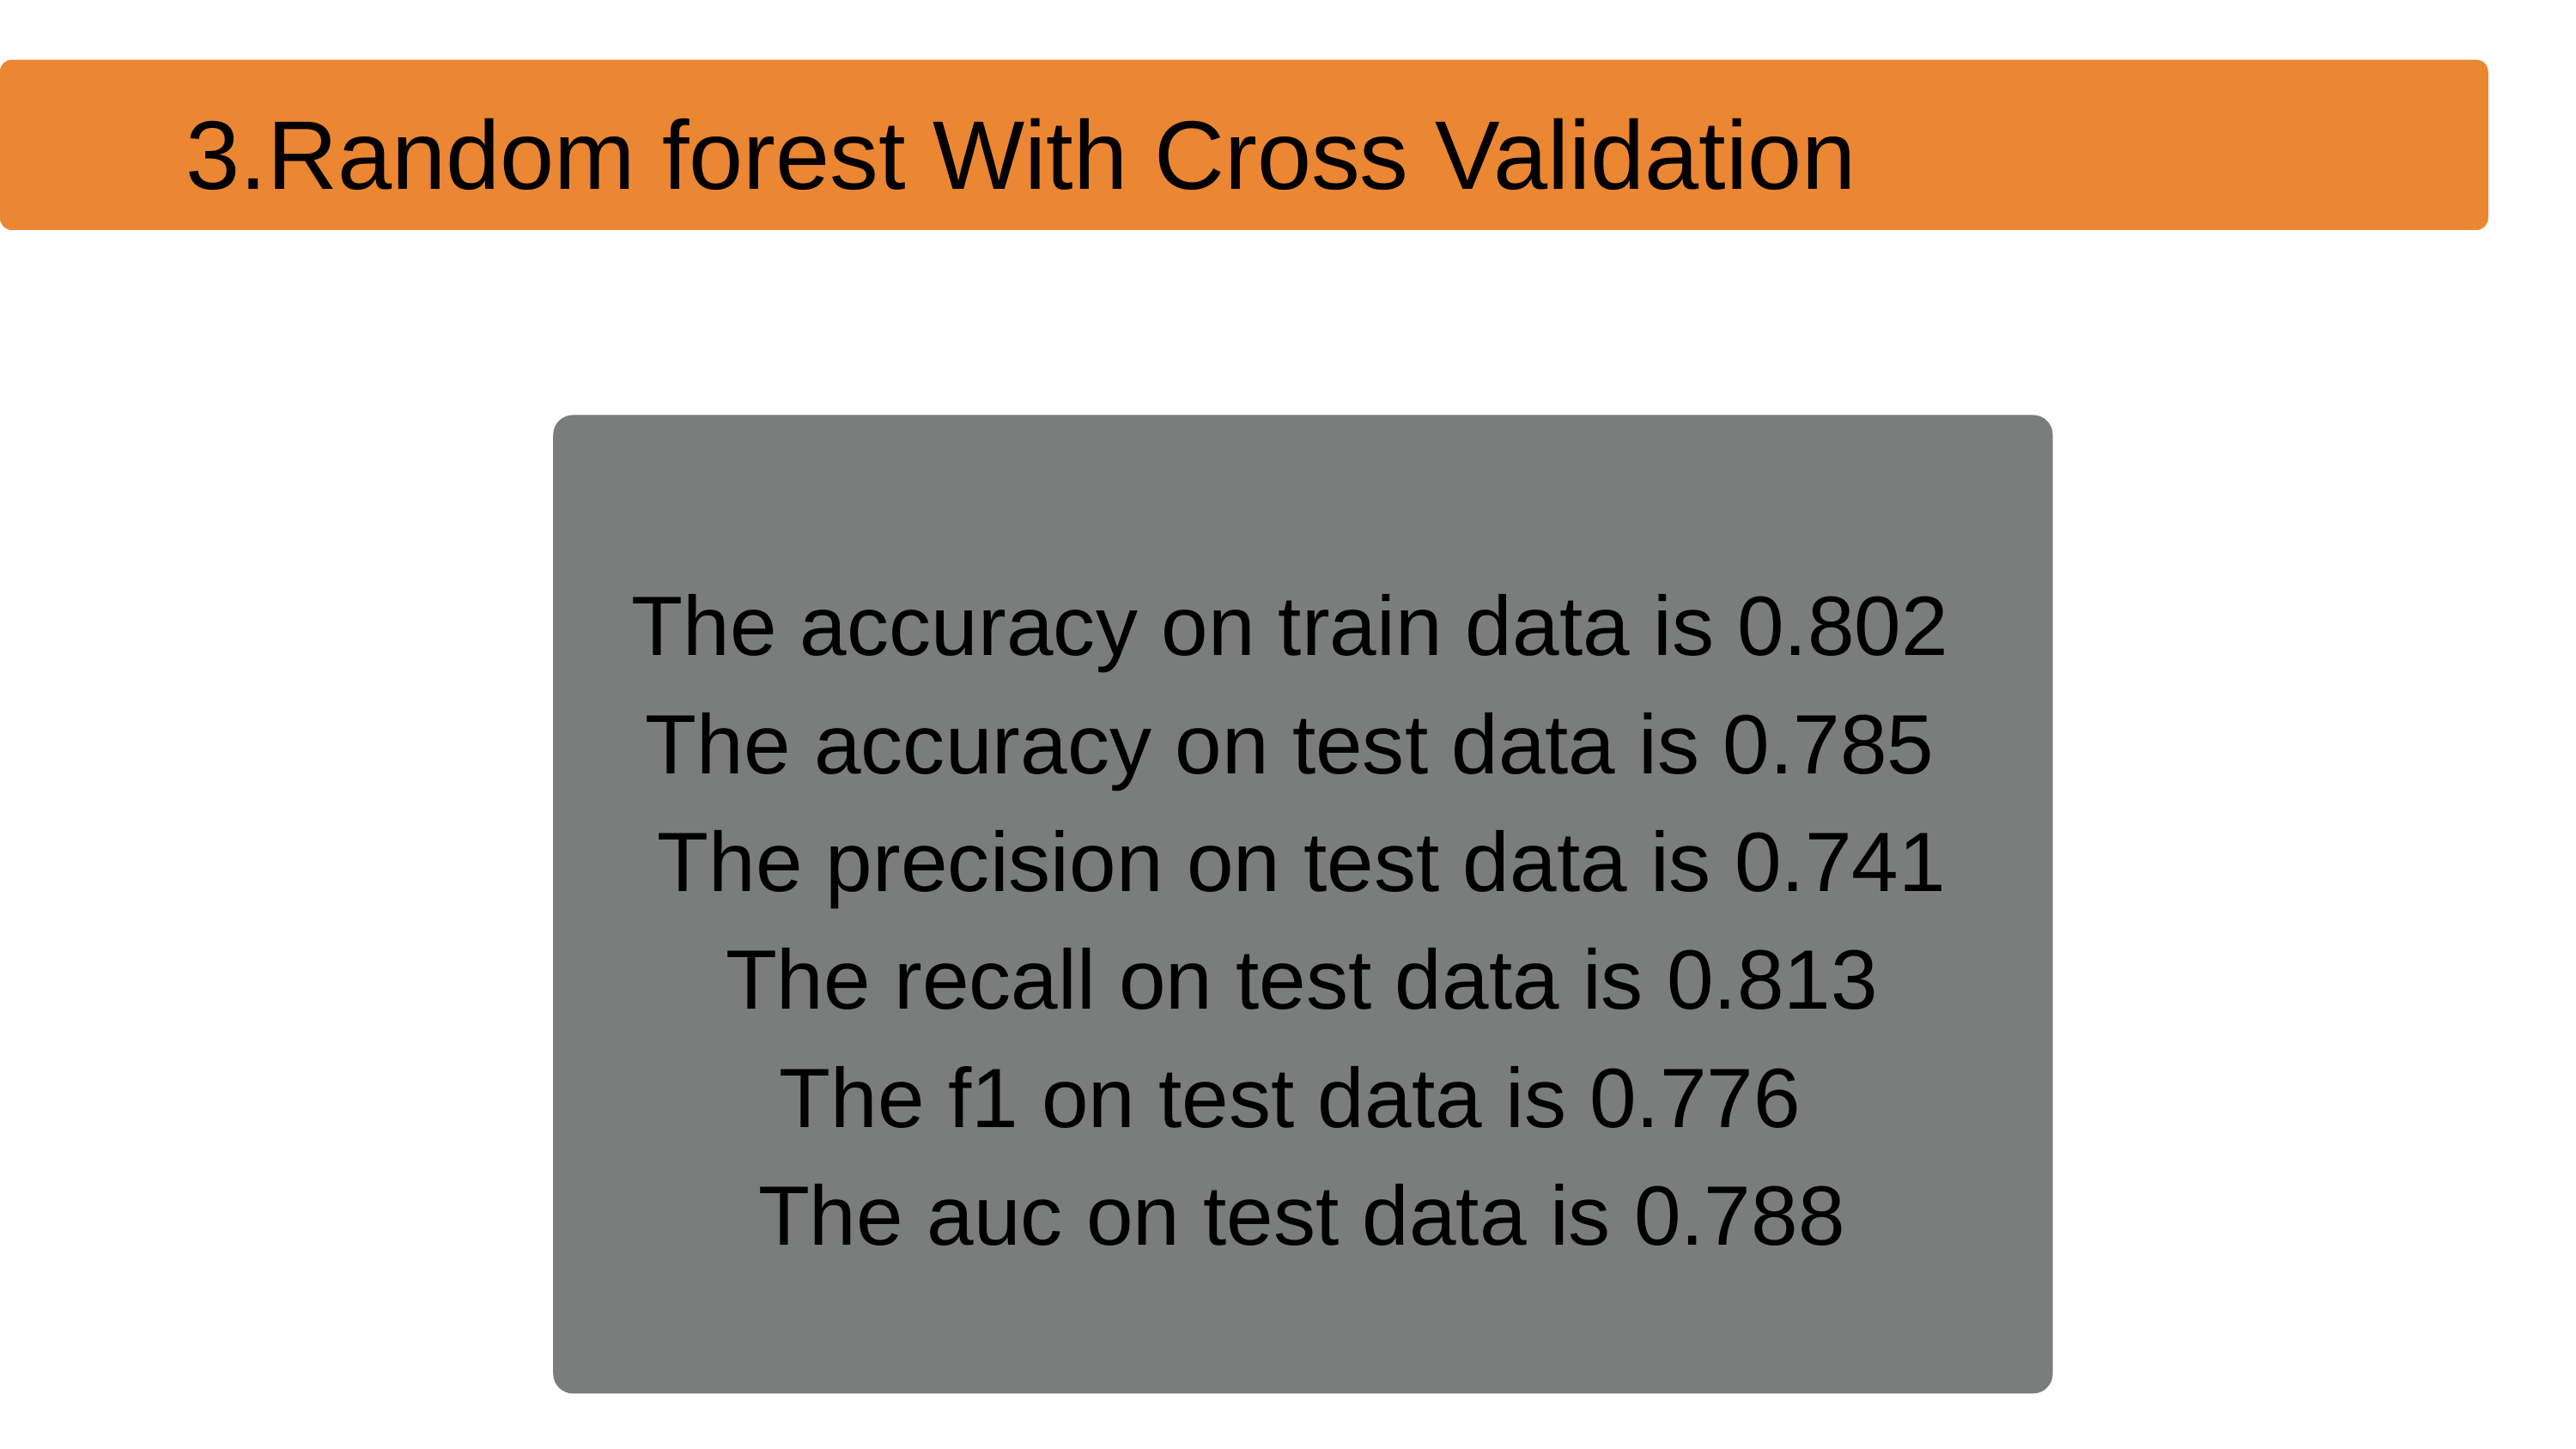

3.Random forest With Cross Validation

The accuracy on train data is 0.802
The accuracy on test data is 0.785
The precision on test data is 0.741
 The recall on test data is 0.813
The f1 on test data is 0.776
The auc on test data is 0.788